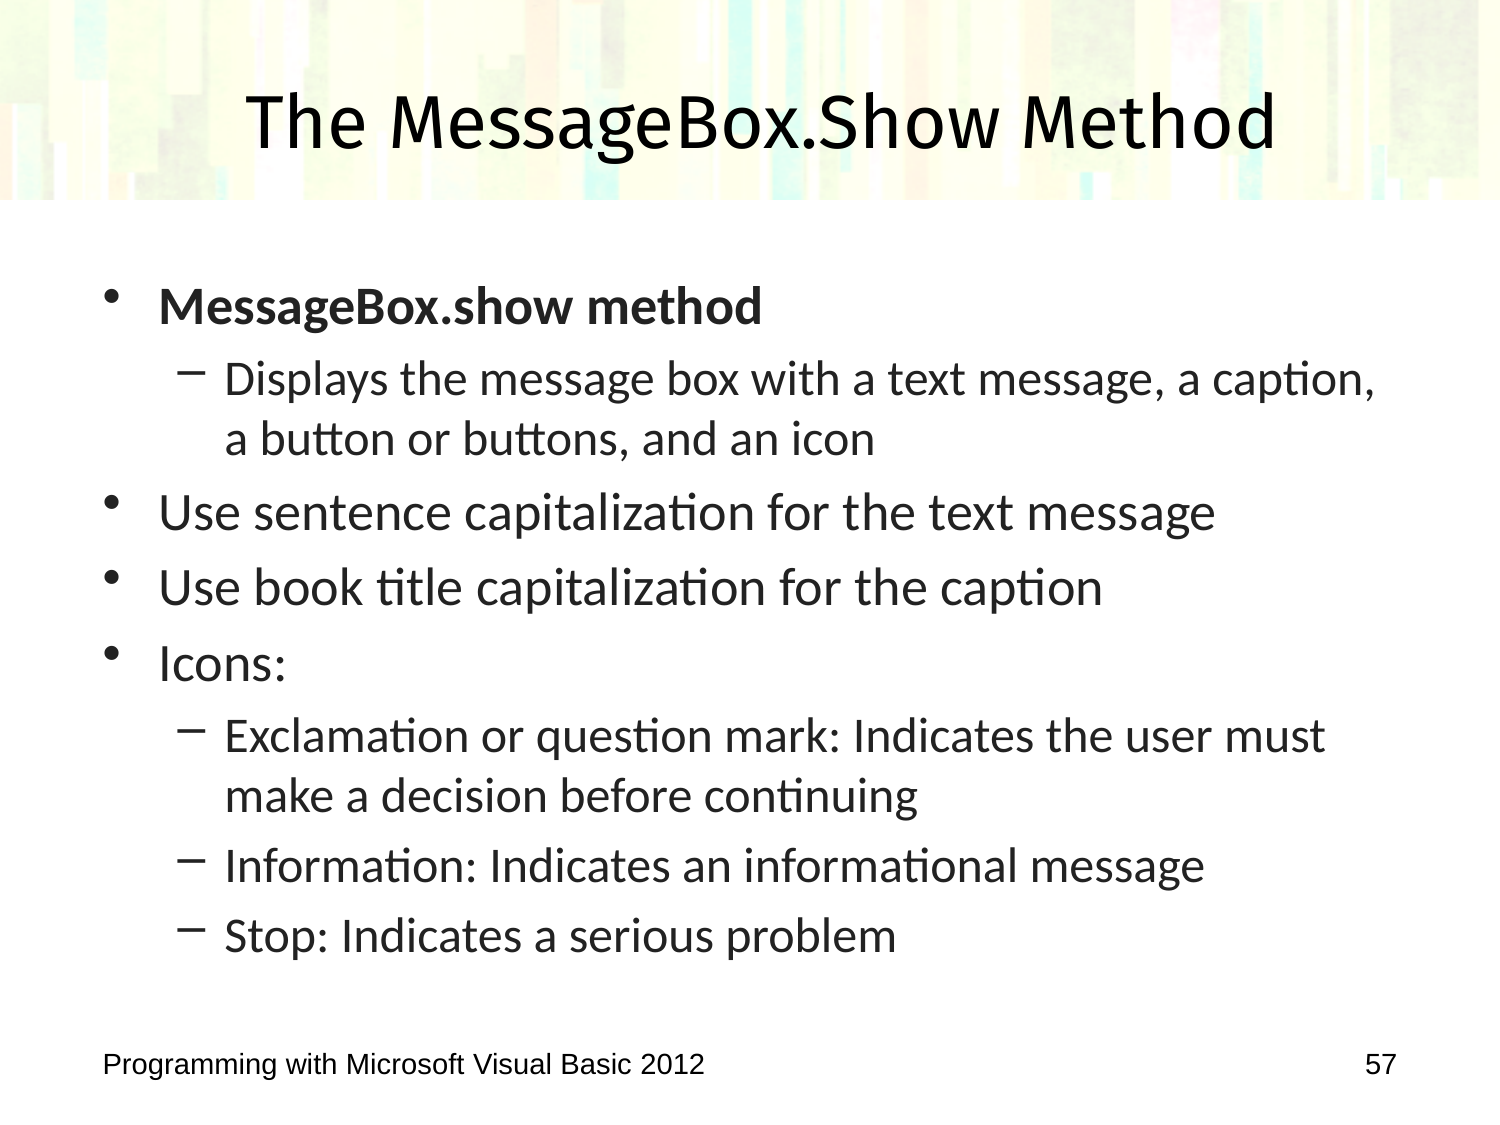

# The MessageBox.Show Method
MessageBox.show method
Displays the message box with a text message, a caption, a button or buttons, and an icon
Use sentence capitalization for the text message
Use book title capitalization for the caption
Icons:
Exclamation or question mark: Indicates the user must make a decision before continuing
Information: Indicates an informational message
Stop: Indicates a serious problem
Programming with Microsoft Visual Basic 2012
57